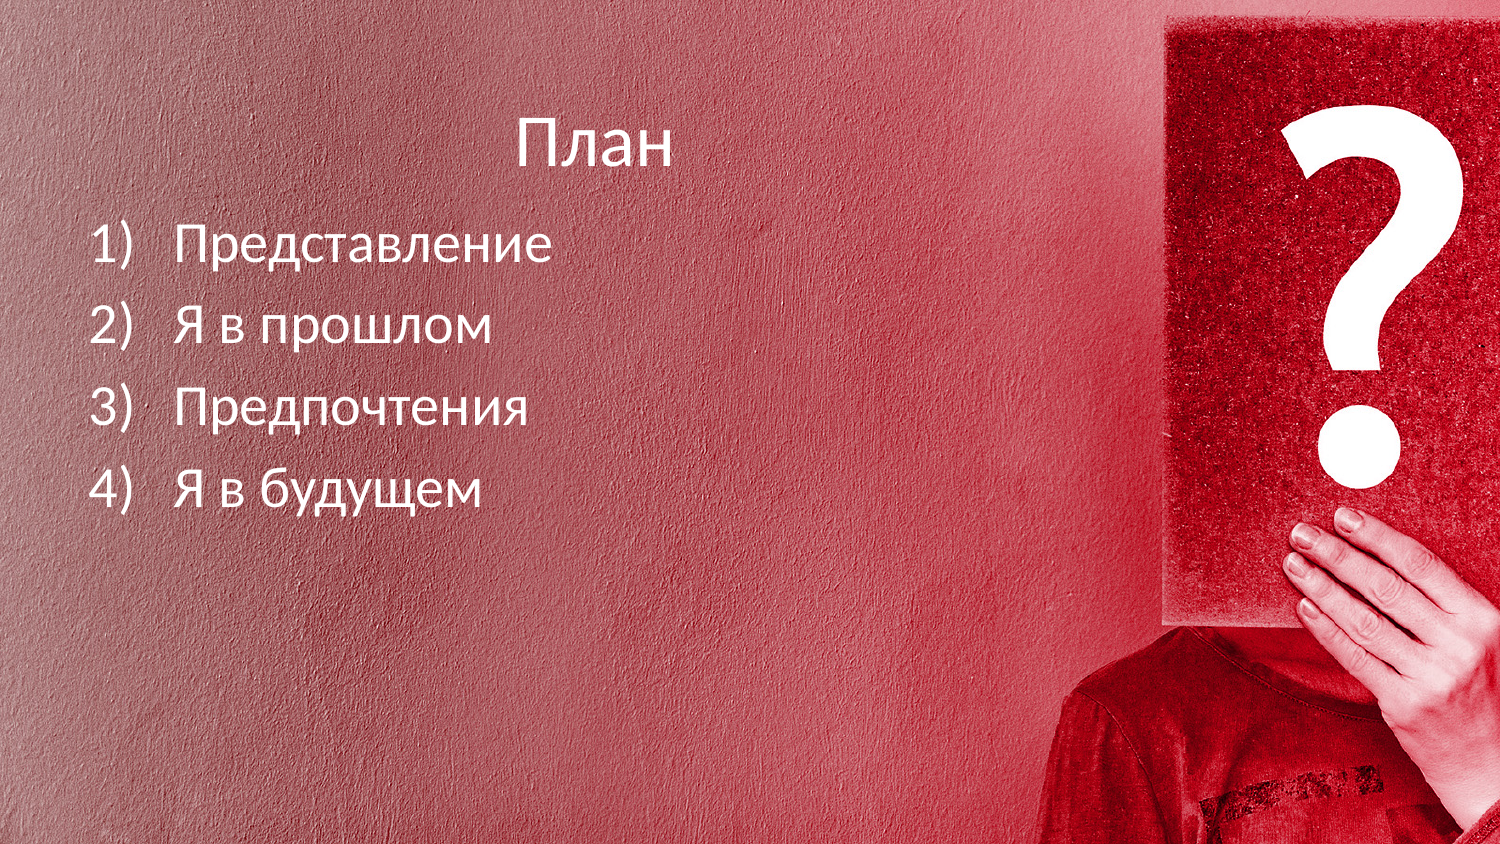

# План
Представление
Я в прошлом
Предпочтения
Я в будущем